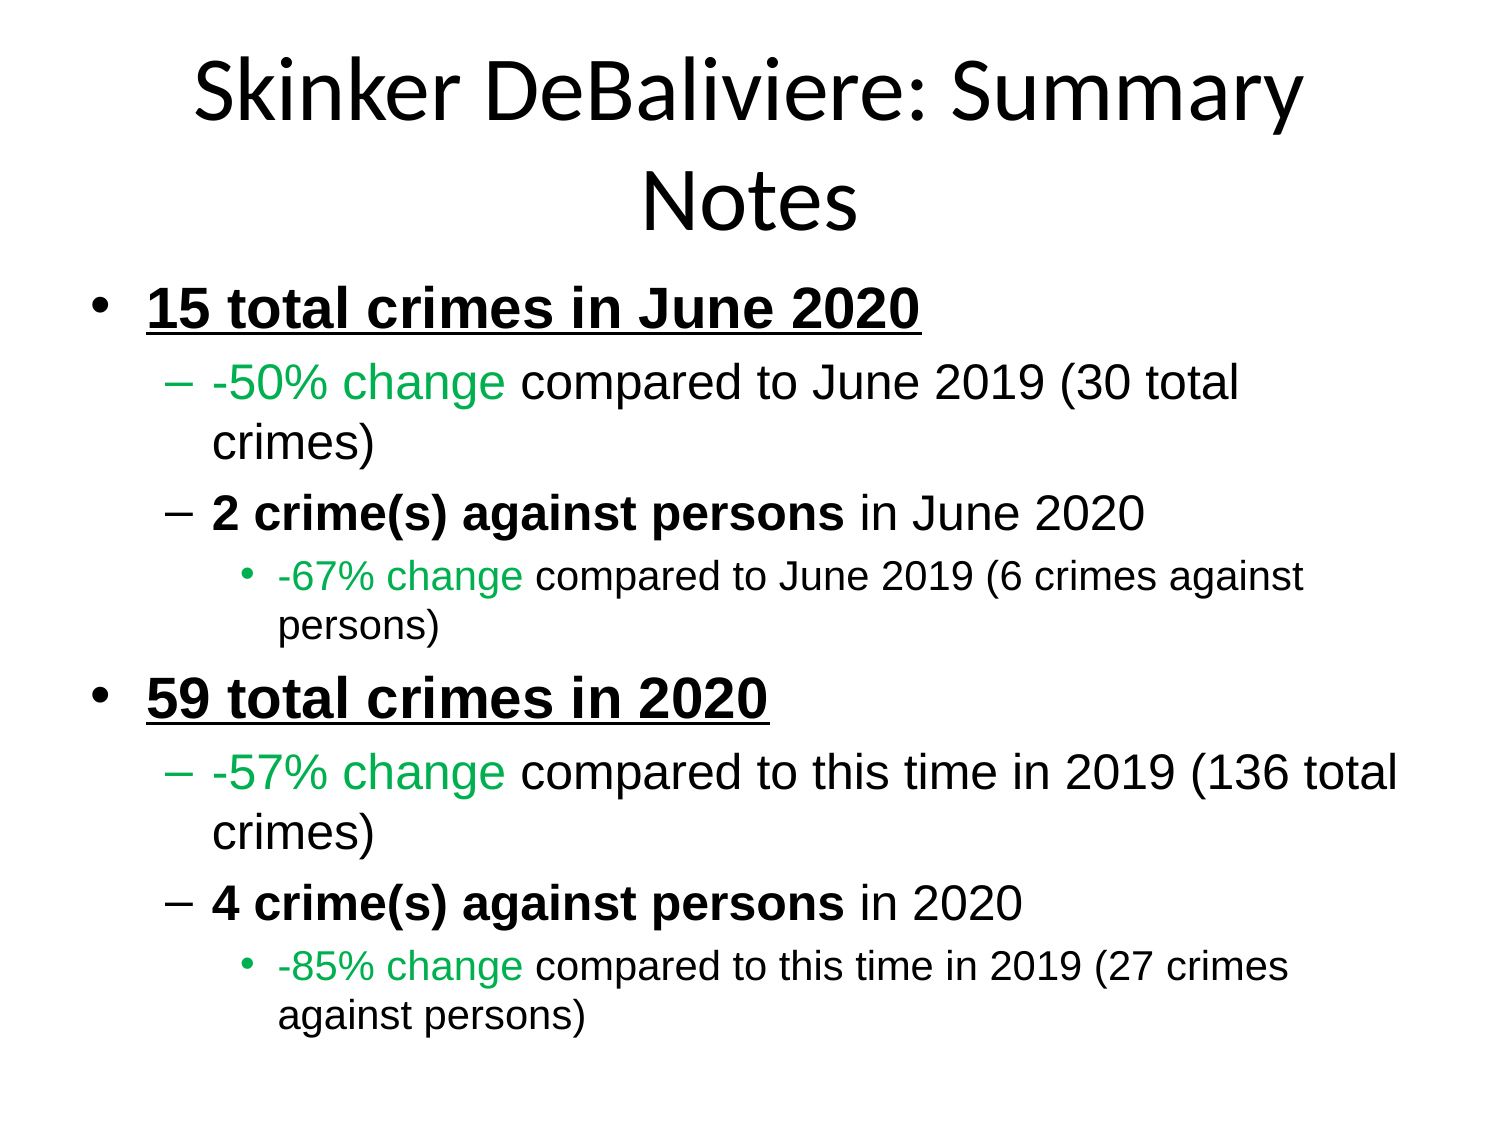

# Skinker DeBaliviere: Summary Notes
15 total crimes in June 2020
-50% change compared to June 2019 (30 total crimes)
2 crime(s) against persons in June 2020
-67% change compared to June 2019 (6 crimes against persons)
59 total crimes in 2020
-57% change compared to this time in 2019 (136 total crimes)
4 crime(s) against persons in 2020
-85% change compared to this time in 2019 (27 crimes against persons)